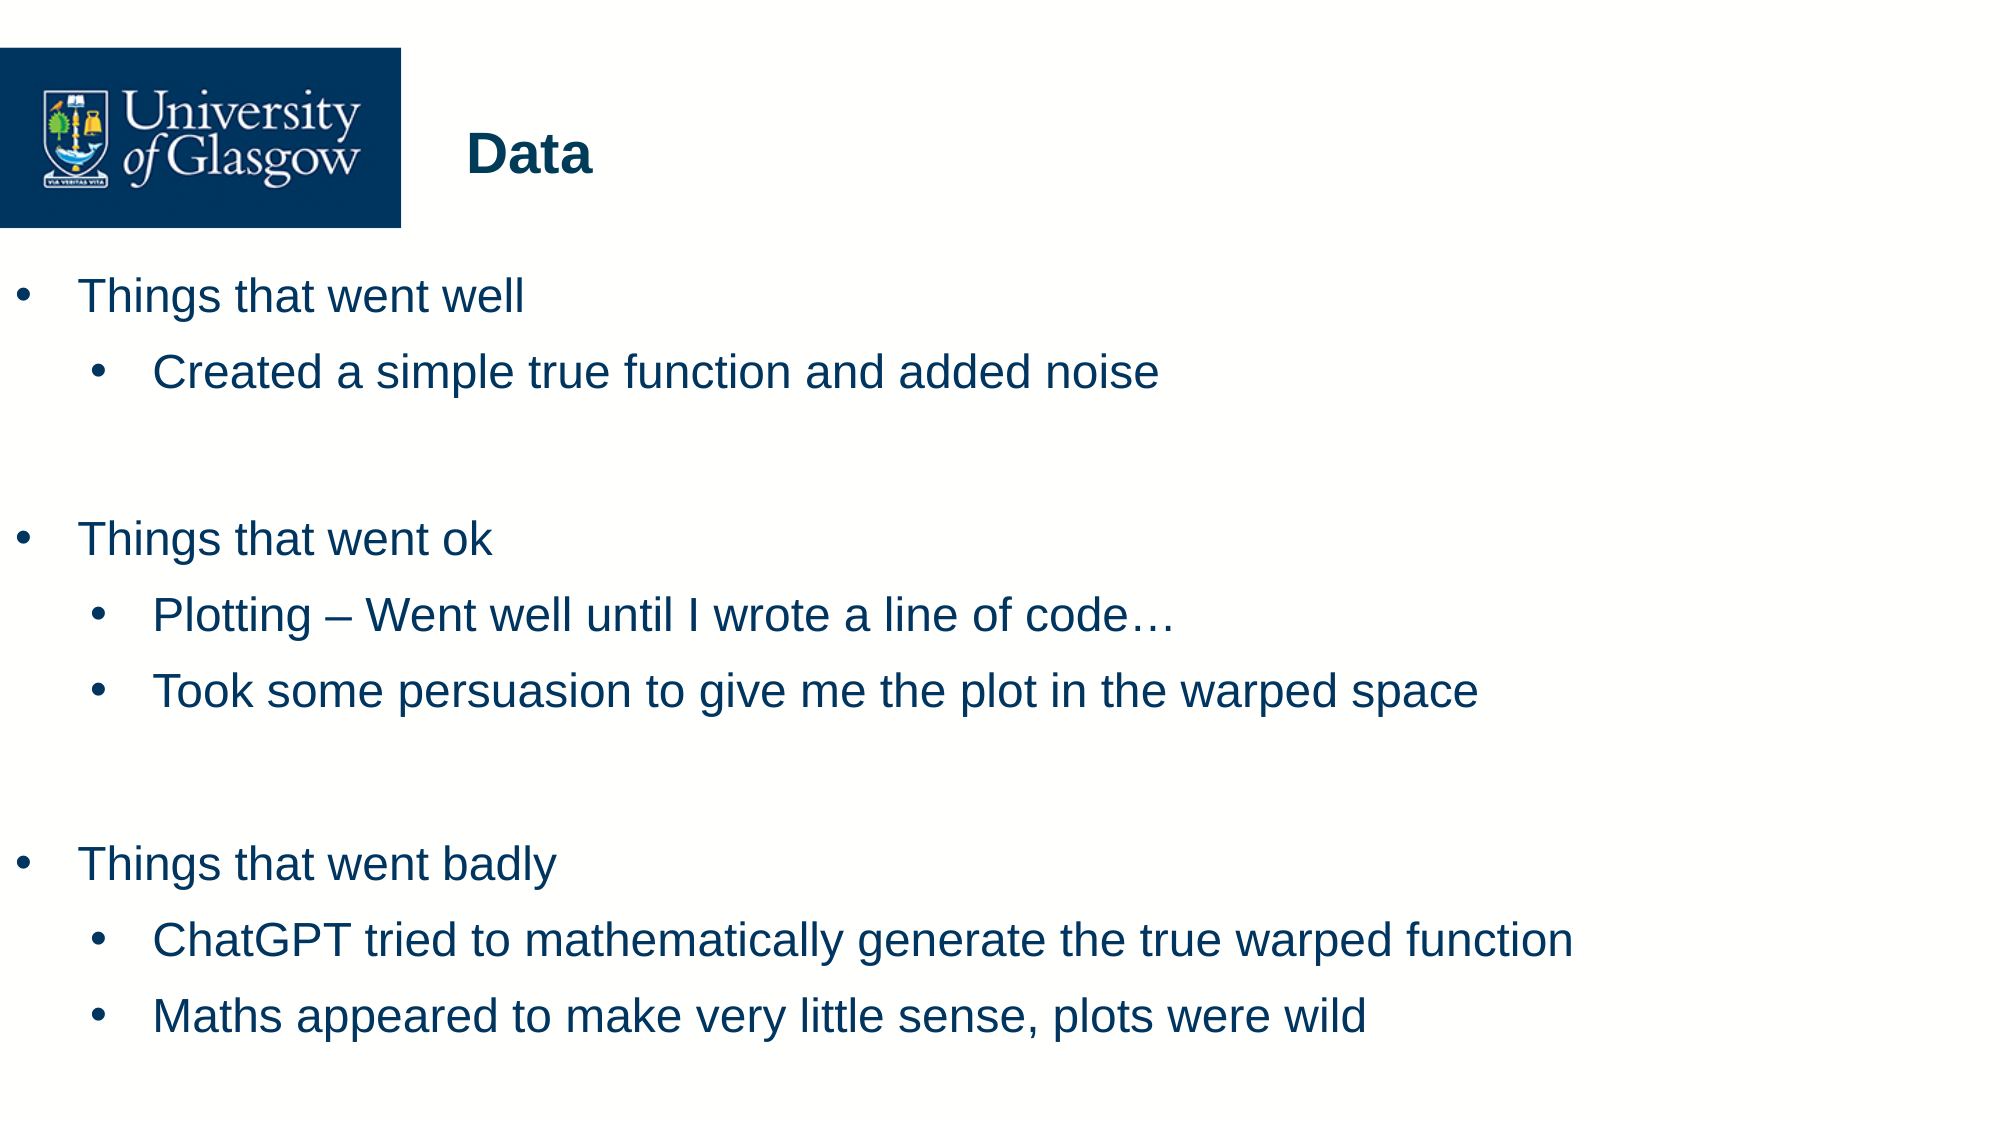

# Data
Things that went well
Created a simple true function and added noise

Things that went ok
Plotting – Went well until I wrote a line of code…
Took some persuasion to give me the plot in the warped space

Things that went badly
ChatGPT tried to mathematically generate the true warped function
Maths appeared to make very little sense, plots were wild